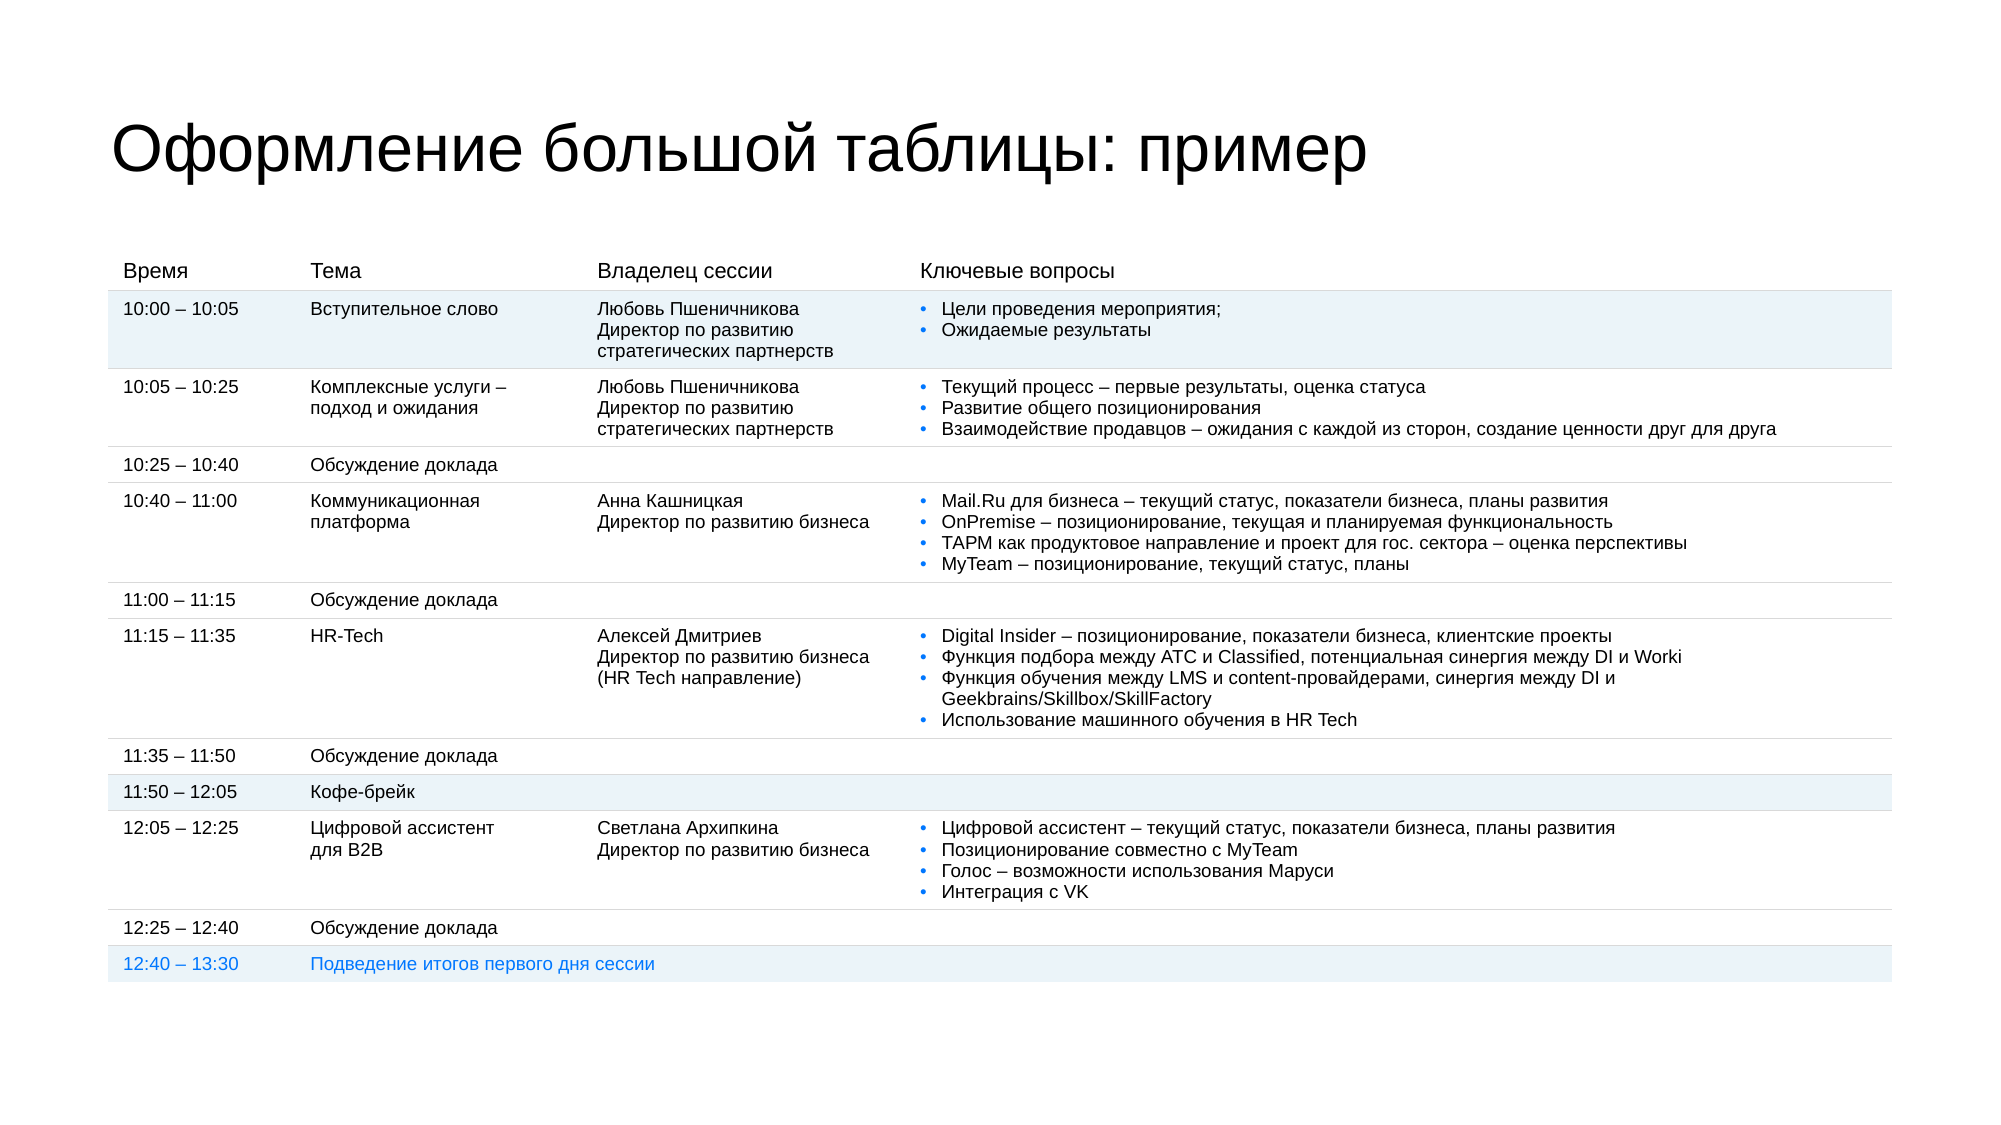

# Оформление большой таблицы: пример
| Время | Тема | Владелец сессии | Ключевые вопросы |
| --- | --- | --- | --- |
| 10:00 – 10:05 | Вступительное слово | Любовь Пшеничникова Директор по развитию стратегических партнерств | Цели проведения мероприятия; Ожидаемые результаты |
| 10:05 – 10:25 | Комплексные услуги – подход и ожидания | Любовь Пшеничникова Директор по развитию стратегических партнерств | Текущий процесс – первые результаты, оценка статуса Развитие общего позиционирования Взаимодействие продавцов – ожидания с каждой из сторон, создание ценности друг для друга |
| 10:25 – 10:40 | Обсуждение доклада |  |  |
| 10:40 – 11:00 | Коммуникационная платформа | Анна Кашницкая Директор по развитию бизнеса | Mail.Ru для бизнеса – текущий статус, показатели бизнеса, планы развития OnPremise – позиционирование, текущая и планируемая функциональность ТАРМ как продуктовое направление и проект для гос. сектора – оценка перспективы MyTeam – позиционирование, текущий статус, планы |
| 11:00 – 11:15 | Обсуждение доклада |  |  |
| 11:15 – 11:35 | HR-Tech | Алексей Дмитриев Директор по развитию бизнеса (HR Tech направление) | Digital Insider – позиционирование, показатели бизнеса, клиентские проекты Функция подбора между ATC и Classified, потенциальная синергия между DI и Worki Функция обучения между LMS и content-провайдерами, синергия между DI и Geekbrains/Skillbox/SkillFactory Использование машинного обучения в HR Tech |
| 11:35 – 11:50 | Обсуждение доклада |  |  |
| 11:50 – 12:05 | Кофе-брейк |  |  |
| 12:05 – 12:25 | Цифровой ассистент для B2B | Светлана Архипкина Директор по развитию бизнеса | Цифровой ассистент – текущий статус, показатели бизнеса, планы развития Позиционирование совместно с MyTeam Голос – возможности использования Маруси Интеграция с VK |
| 12:25 – 12:40 | Обсуждение доклада |  |  |
| 12:40 – 13:30 | Подведение итогов первого дня сессии |  |  |